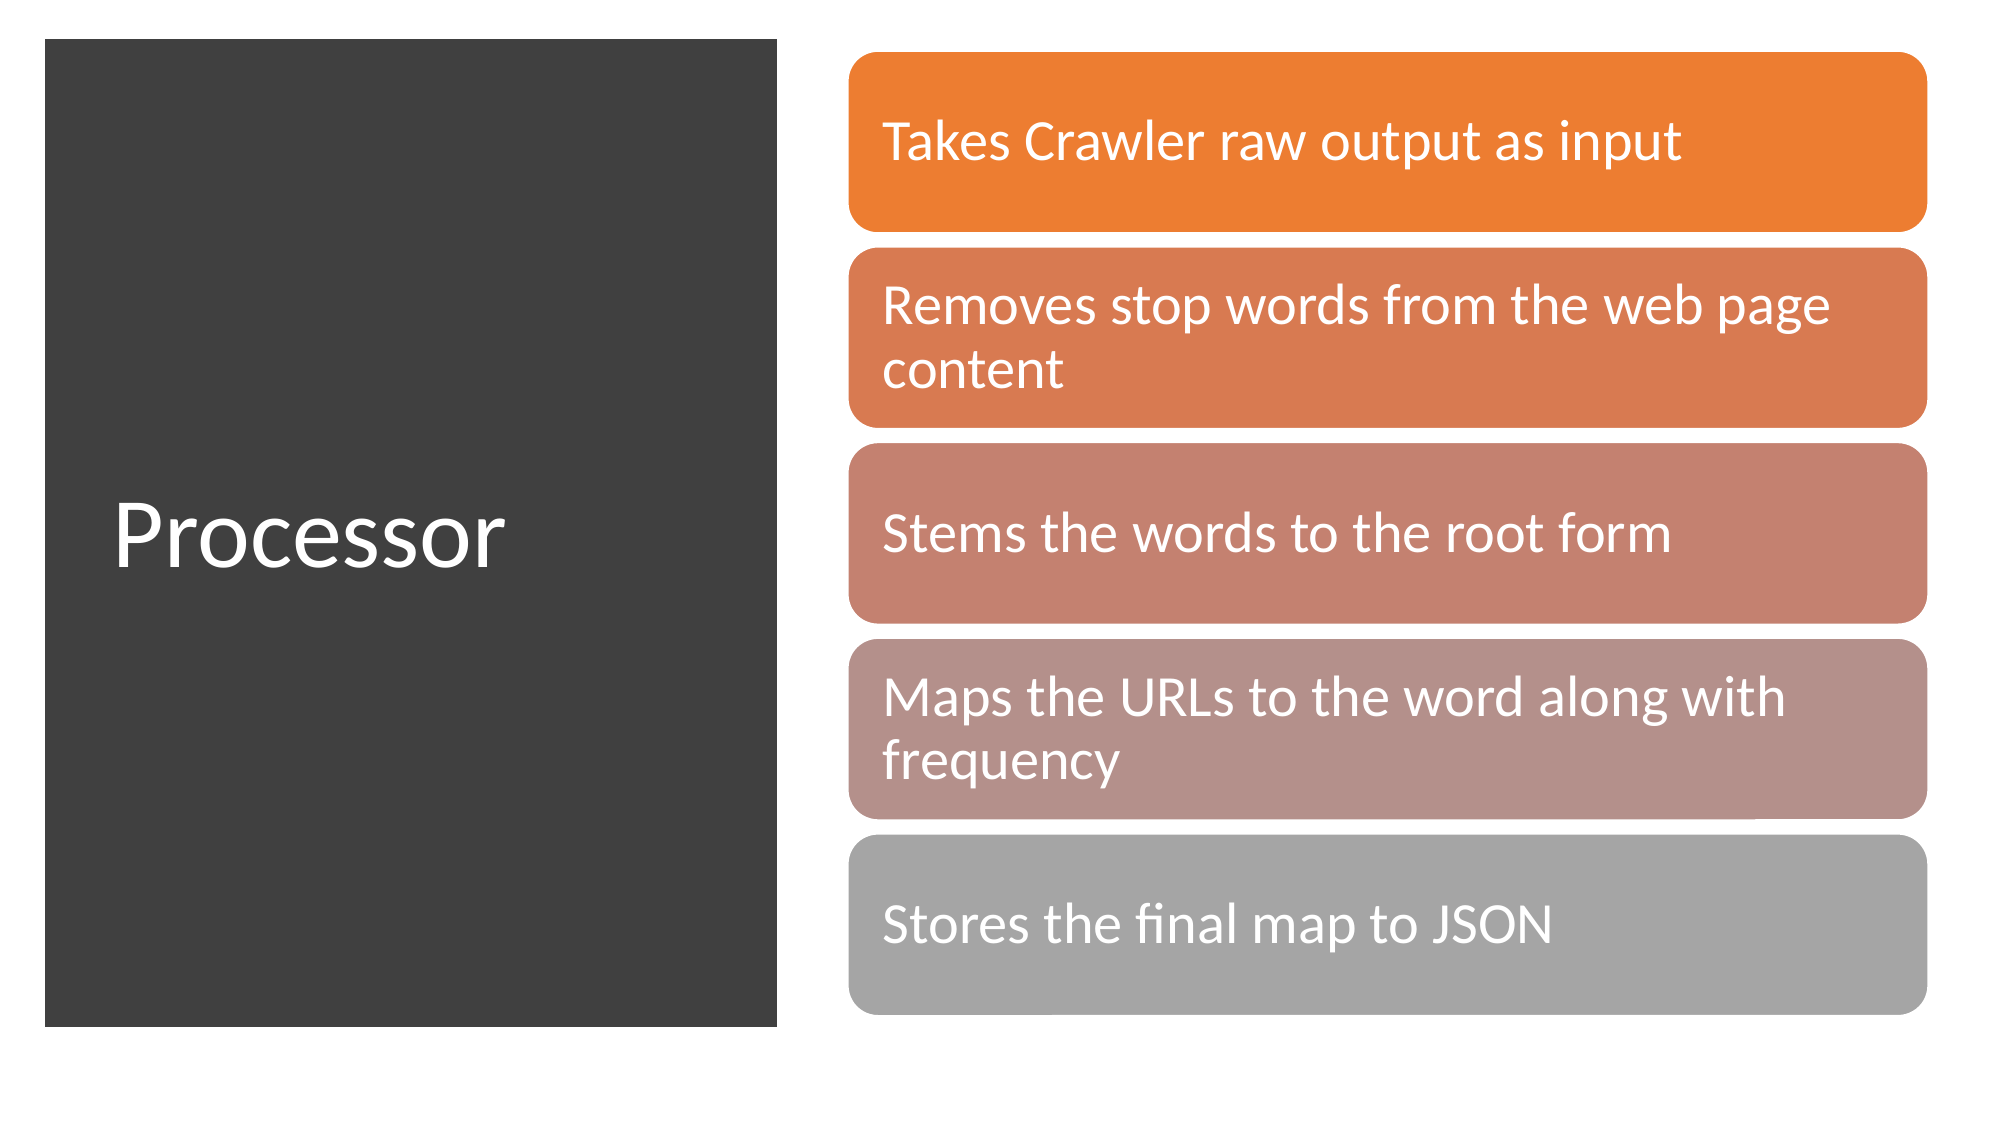

Takes Crawler raw output as input
Removes stop words from the web page content
Stems the words to the root form
Maps the URLs to the word along with frequency
Stores the final map to JSON
# Processor